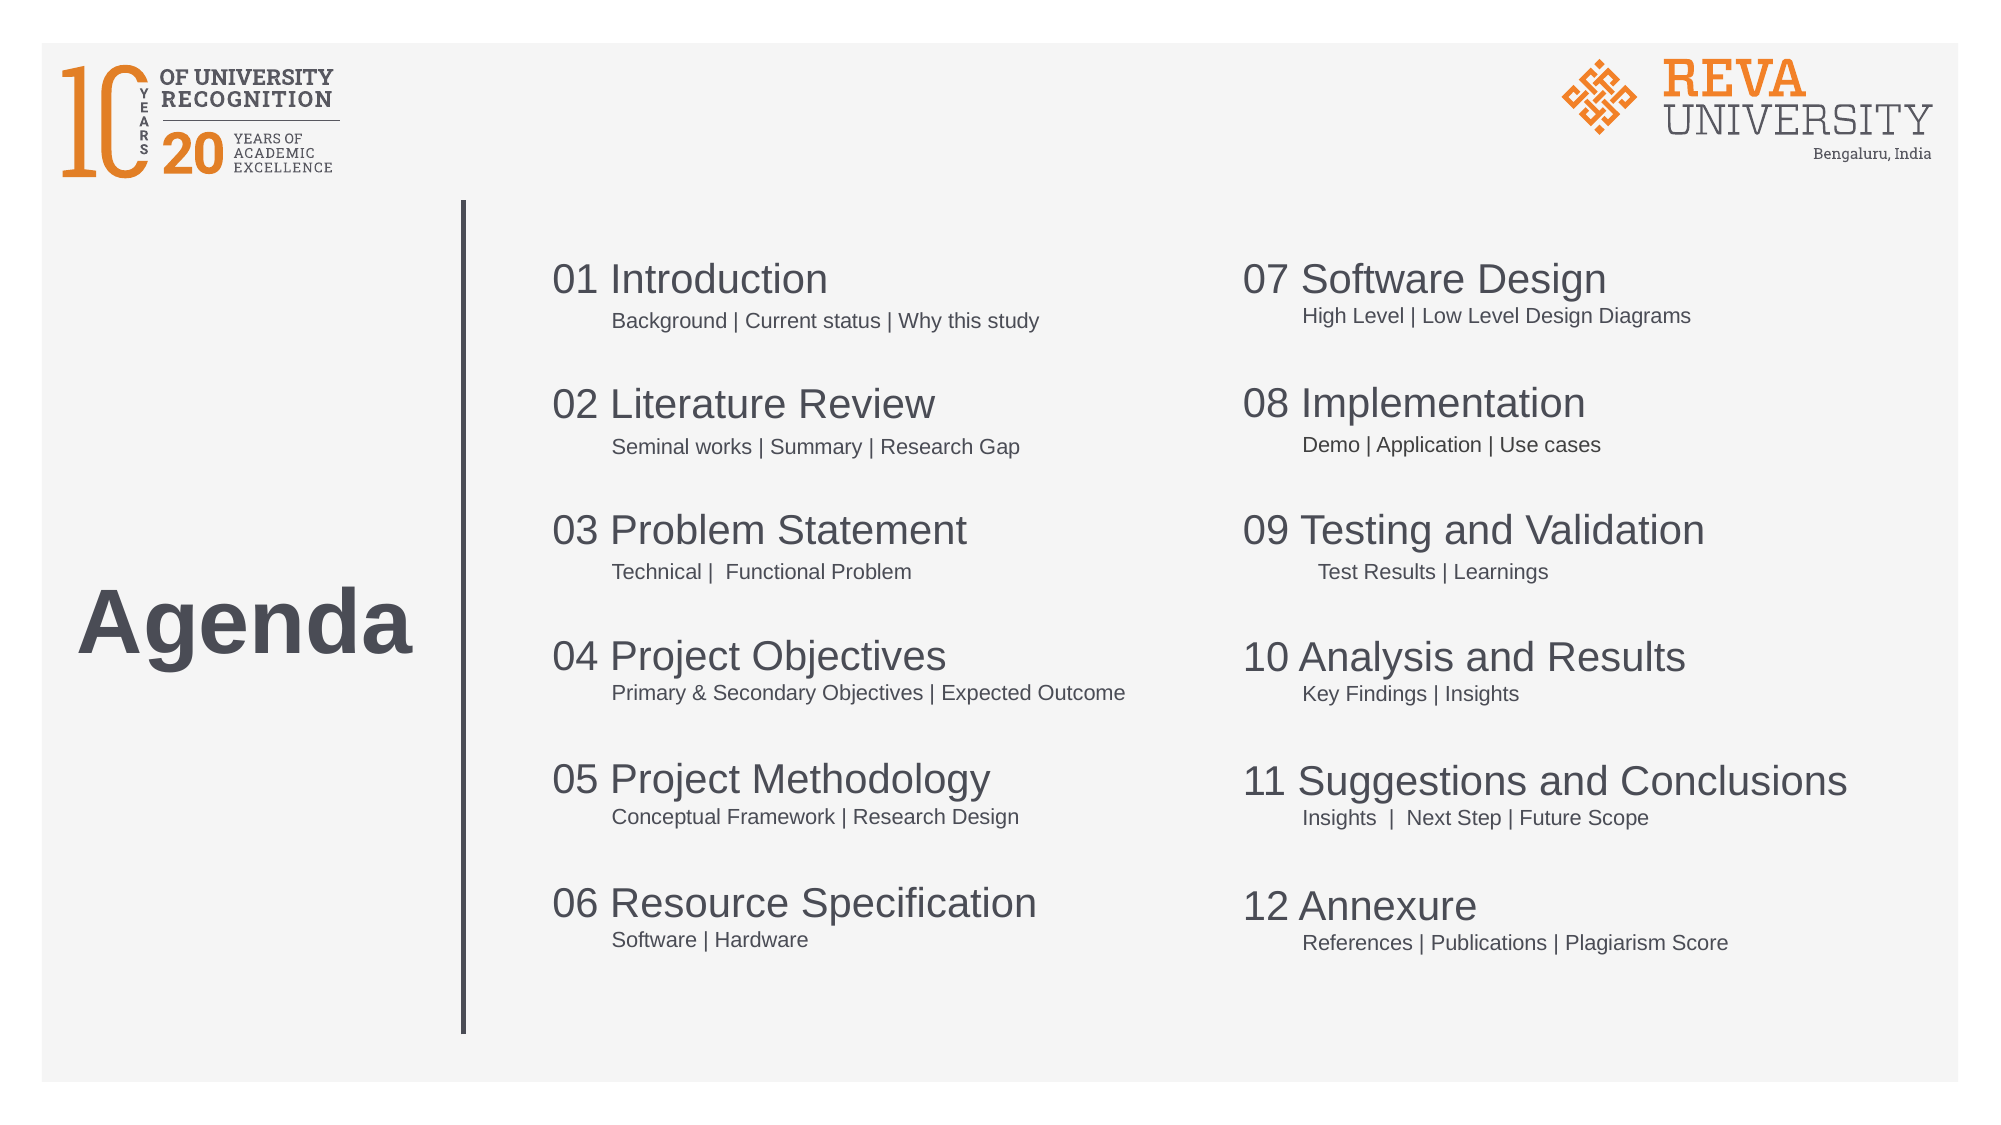

01 Introduction
	Background | Current status | Why this study
07 Software Design
	High Level | Low Level Design Diagrams
08 Implementation
	Demo | Application | Use cases
02 Literature Review
	Seminal works | Summary | Research Gap
09 Testing and Validation
Test Results | Learnings
03 Problem Statement
	Technical |  Functional Problem
Agenda
04 Project Objectives
	Primary & Secondary Objectives | Expected Outcome
10 Analysis and Results
	Key Findings | Insights
05 Project Methodology
	Conceptual Framework | Research Design
11 Suggestions and Conclusions
	Insights  |  Next Step | Future Scope
06 Resource Specification
	Software | Hardware
12 Annexure
	References | Publications | Plagiarism Score